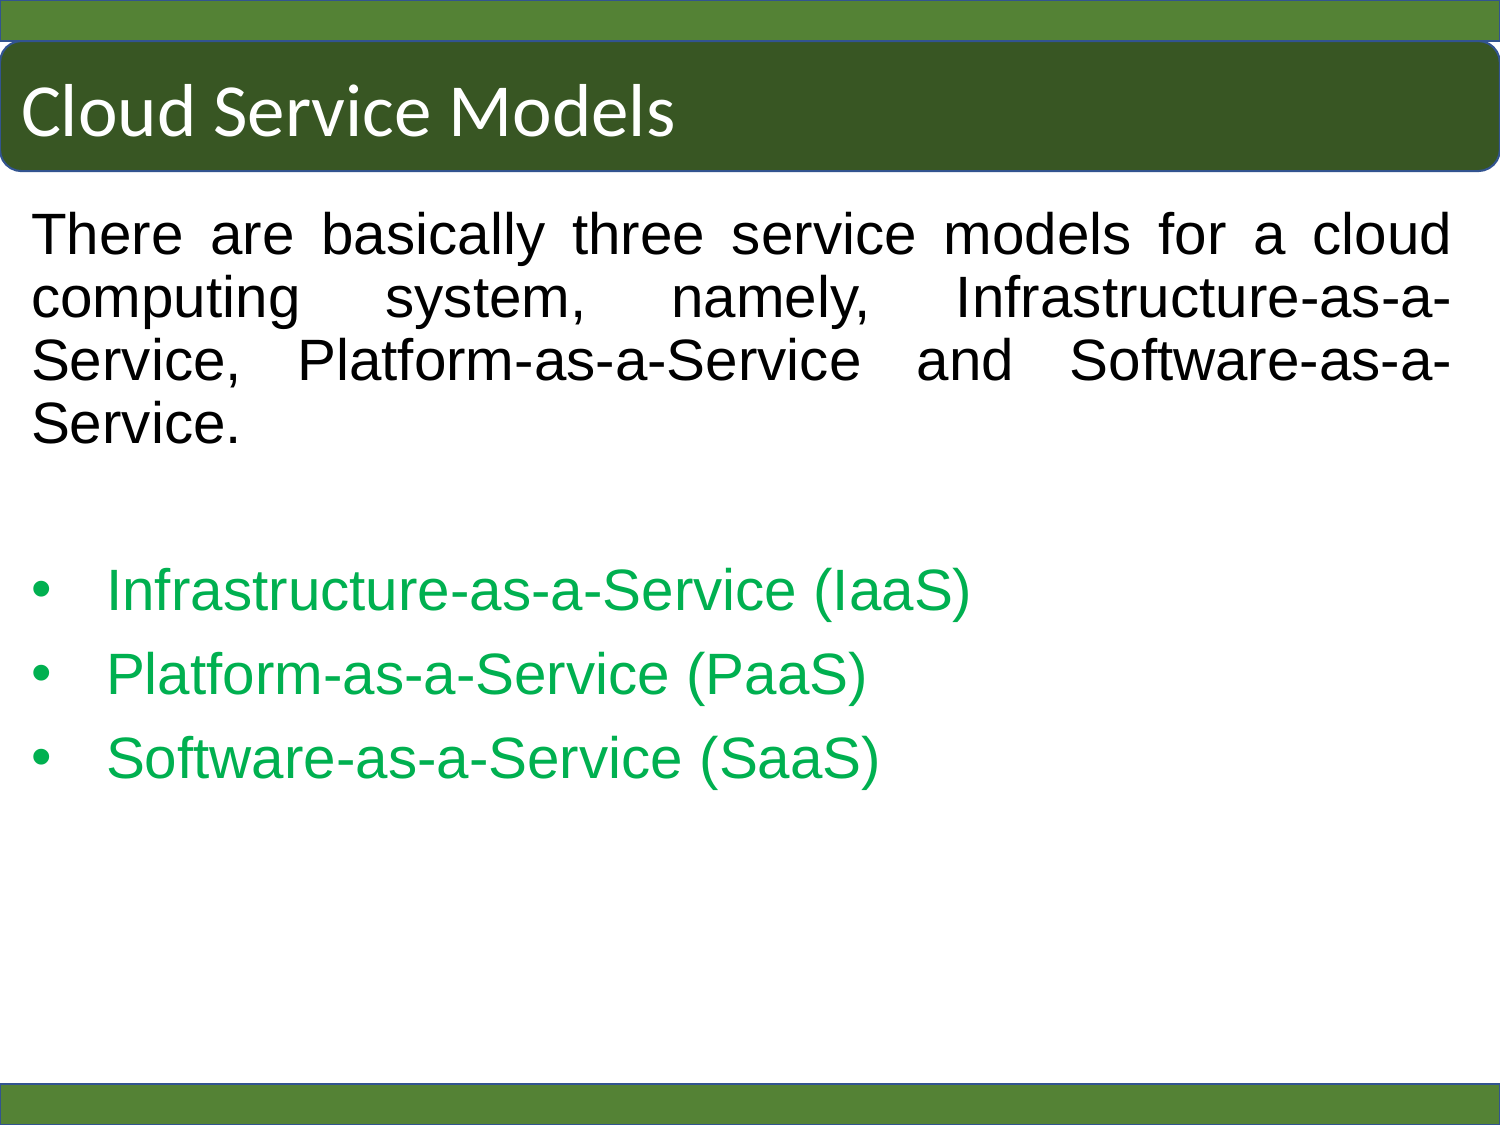

Cloud Service Models
There are basically three service models for a cloud computing system, namely, Infrastructure-as-a-Service, Platform-as-a-Service and Software-as-a-Service.

Infrastructure-as-a-Service (IaaS)
Platform-as-a-Service (PaaS)
Software-as-a-Service (SaaS)